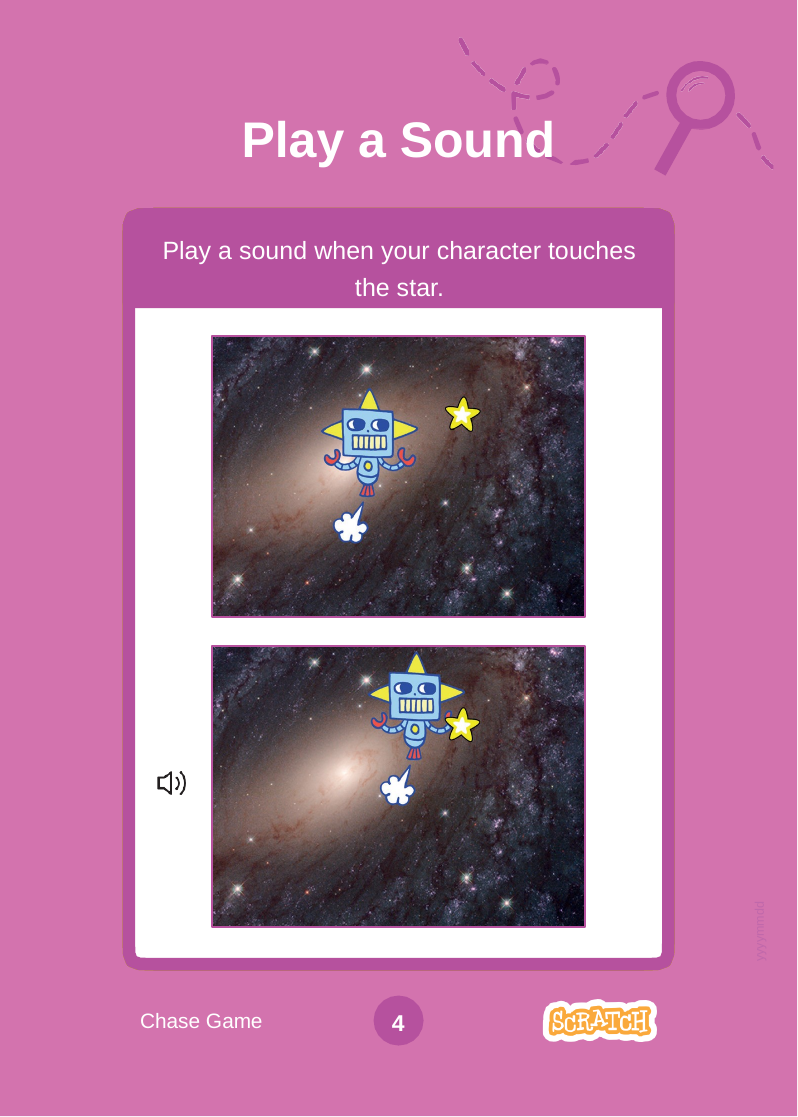

# Play a Sound

Play a sound when your character touches the star.

yyyymmdd

Chase Game
4